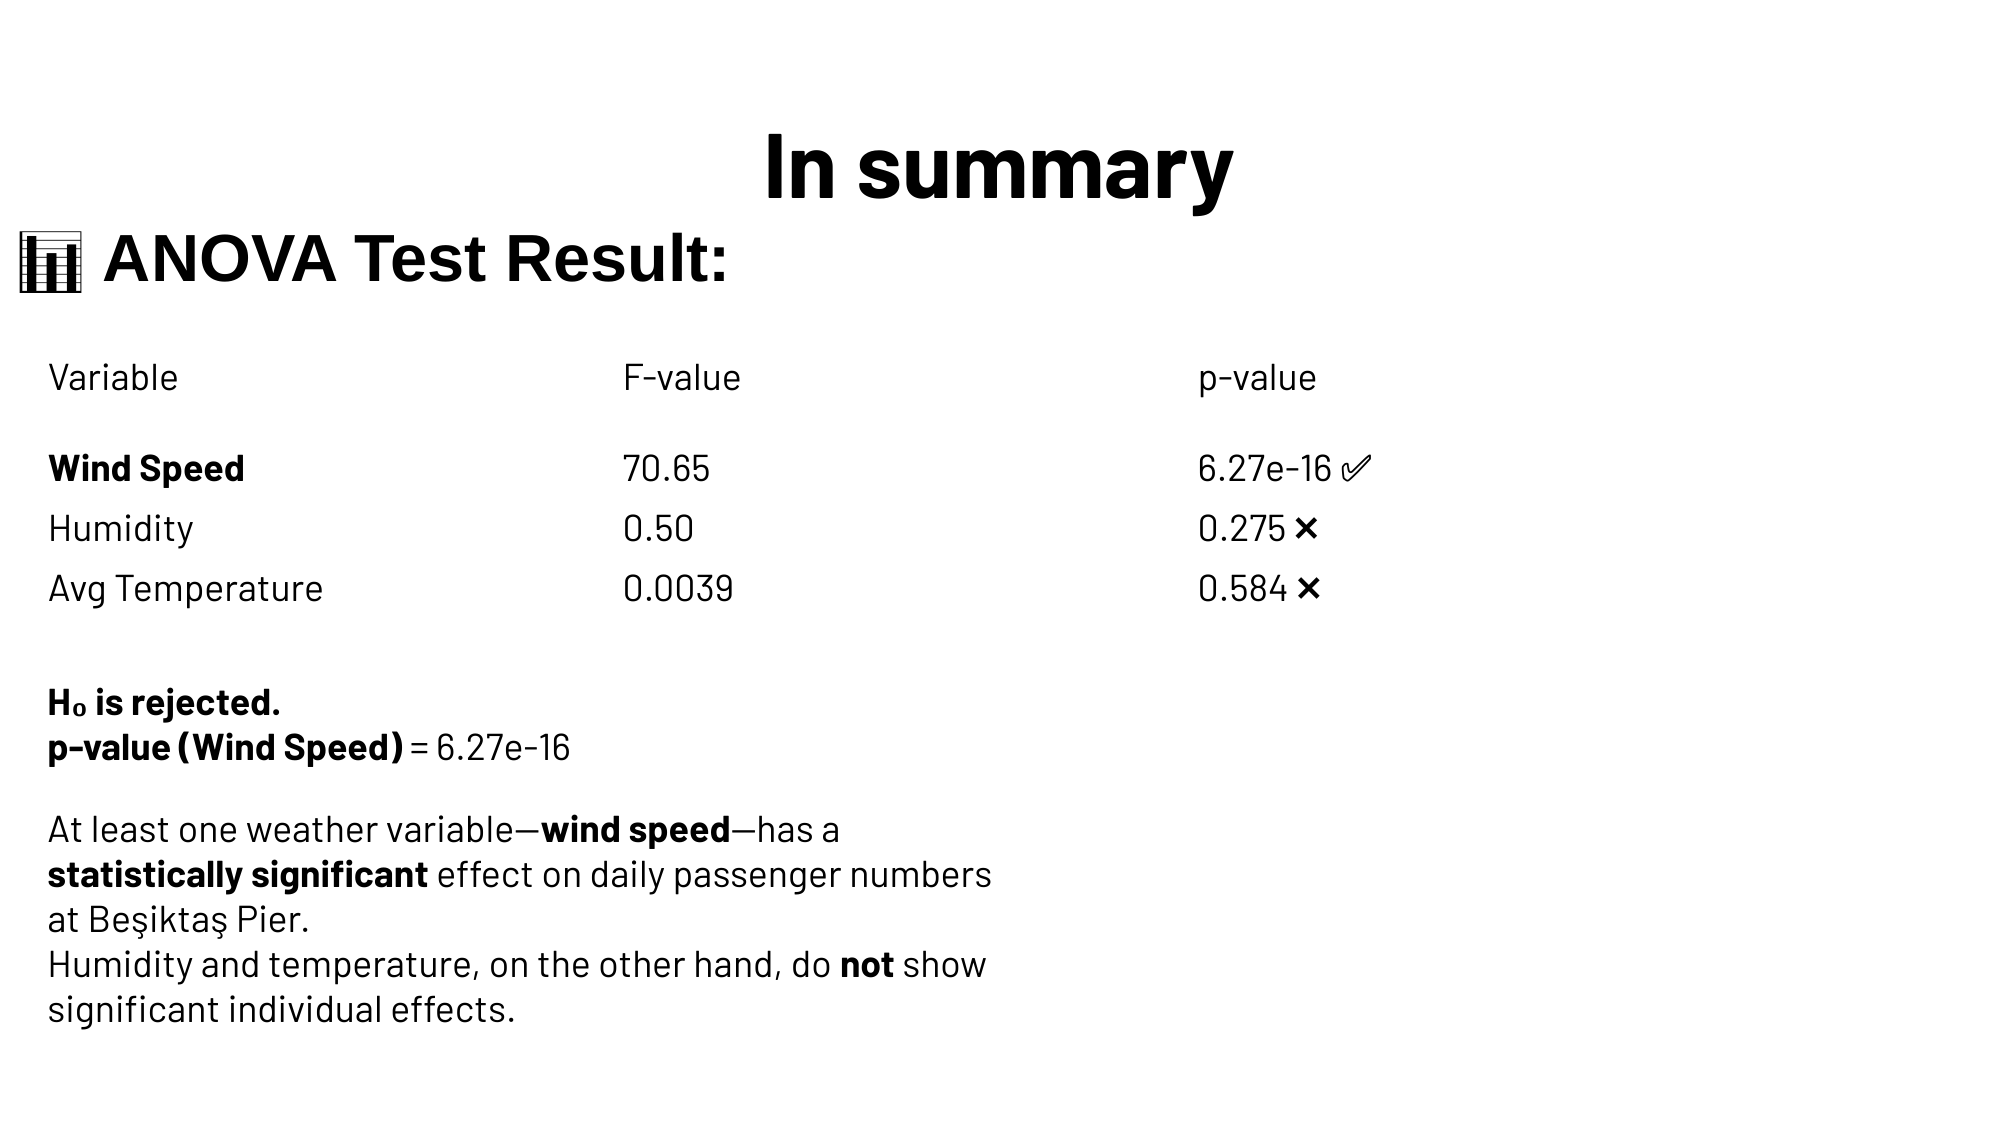

# In summary
📊 ANOVA Test Result:

| Variable | F-value | p-value |
| --- | --- | --- |
| Wind Speed | 70.65 | 6.27e-16 ✅ |
| Humidity | 0.50 | 0.275 ❌ |
| Avg Temperature | 0.0039 | 0.584 ❌ |
H₀ is rejected.
p-value (Wind Speed) = 6.27e-16
At least one weather variable—wind speed—has a statistically significant effect on daily passenger numbers at Beşiktaş Pier.
Humidity and temperature, on the other hand, do not show significant individual effects.